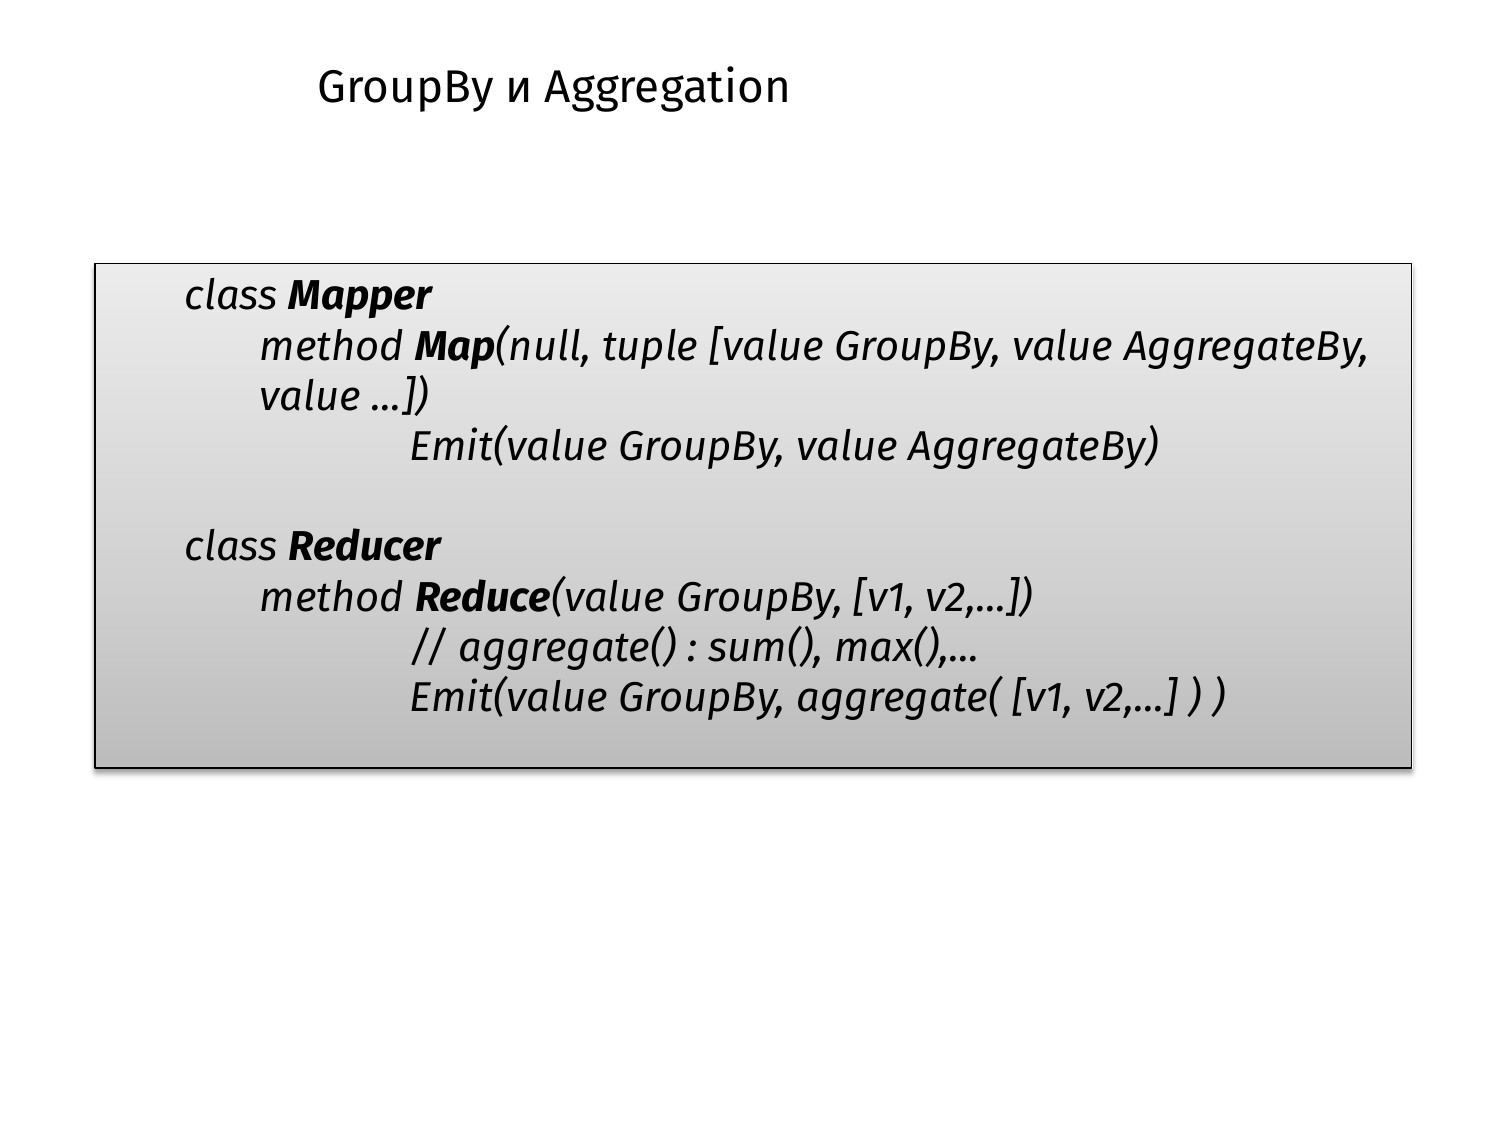

# GroupBy и Aggregation

class Mapper
method Map(null, tuple [value GroupBy, value AggregateBy, value ...])
Emit(value GroupBy, value AggregateBy)

class Reducer
method Reduce(value GroupBy, [v1, v2,...])
// aggregate() : sum(), max(),...
Emit(value GroupBy, aggregate( [v1, v2,...] ) )